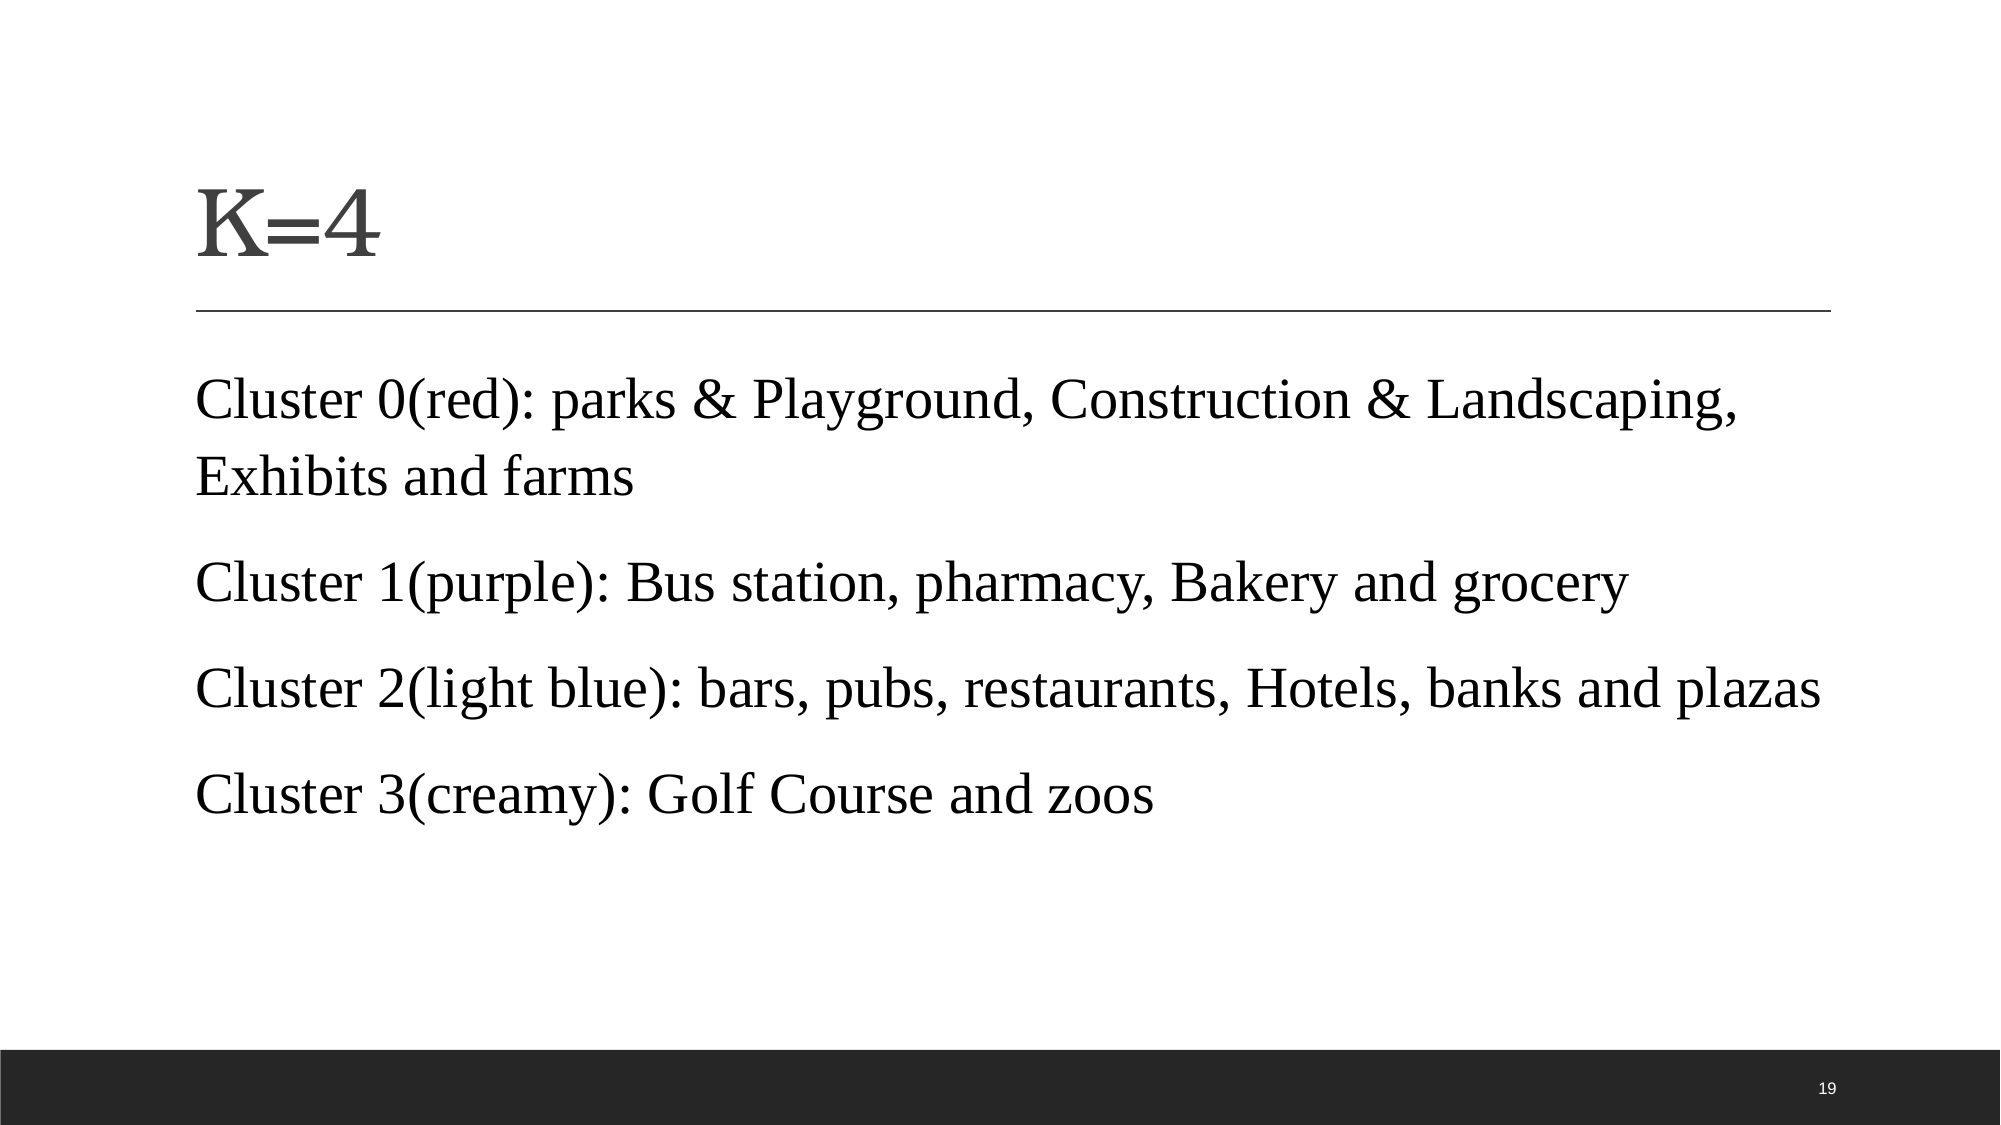

# K=4
Cluster 0(red): parks & Playground, Construction & Landscaping, Exhibits and farms
Cluster 1(purple): Bus station, pharmacy, Bakery and grocery
Cluster 2(light blue): bars, pubs, restaurants, Hotels, banks and plazas
Cluster 3(creamy): Golf Course and zoos
19